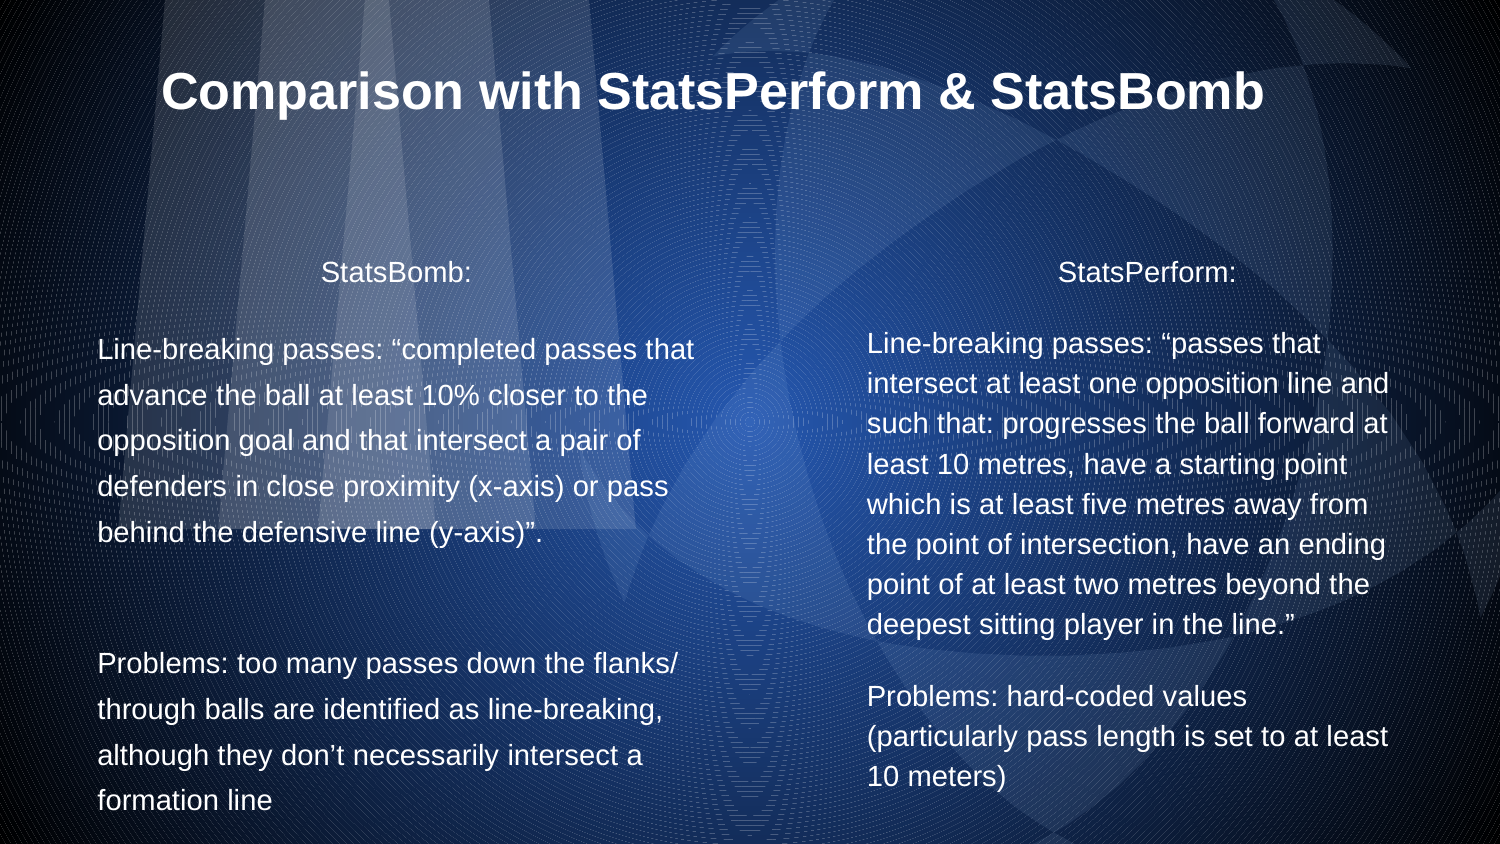

# Comparison with StatsPerform & StatsBomb

StatsBomb:
StatsPerform:
Line-breaking passes: “completed passes that advance the ball at least 10% closer to the opposition goal and that intersect a pair of defenders in close proximity (x-axis) or pass behind the defensive line (y-axis)”.
Problems: too many passes down the flanks/ through balls are identified as line-breaking, although they don’t necessarily intersect a formation line

Line-breaking passes: “passes that intersect at least one opposition line and such that: progresses the ball forward at least 10 metres, have a starting point which is at least five metres away from the point of intersection, have an ending point of at least two metres beyond the deepest sitting player in the line.”
Problems: hard-coded values (particularly pass length is set to at least 10 meters)